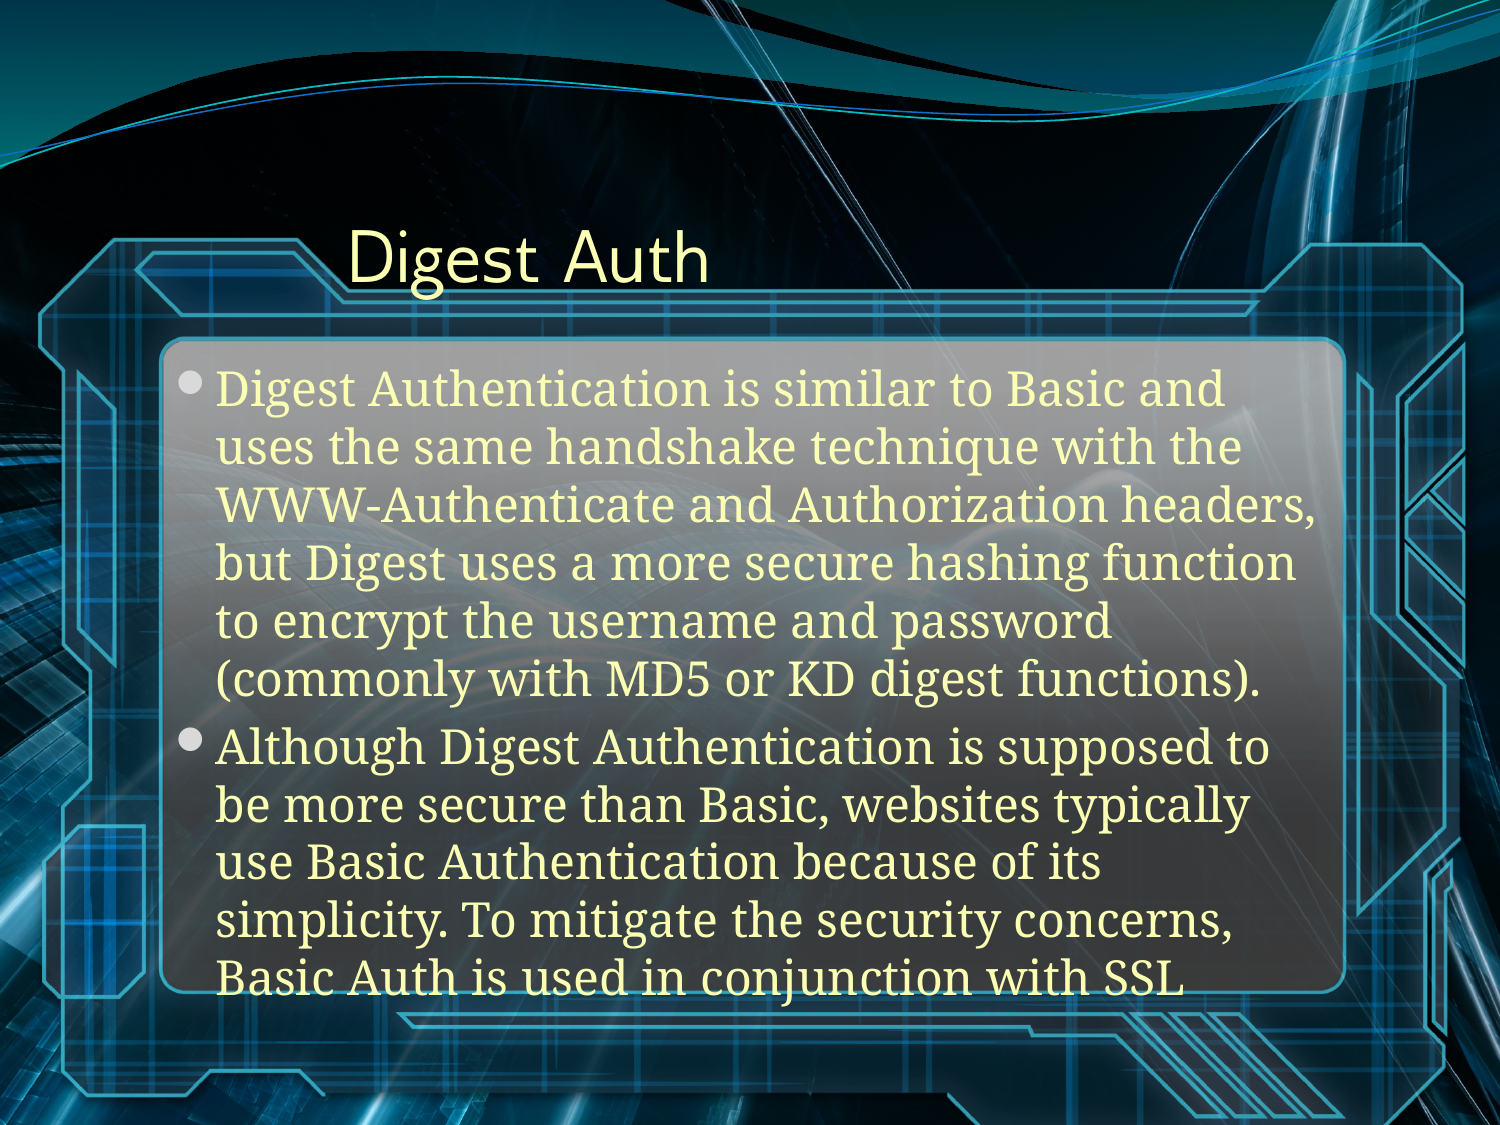

# Digest Auth
Digest Authentication is similar to Basic and uses the same handshake technique with the WWW-Authenticate and Authorization headers, but Digest uses a more secure hashing function to encrypt the username and password (commonly with MD5 or KD digest functions).
Although Digest Authentication is supposed to be more secure than Basic, websites typically use Basic Authentication because of its simplicity. To mitigate the security concerns, Basic Auth is used in conjunction with SSL